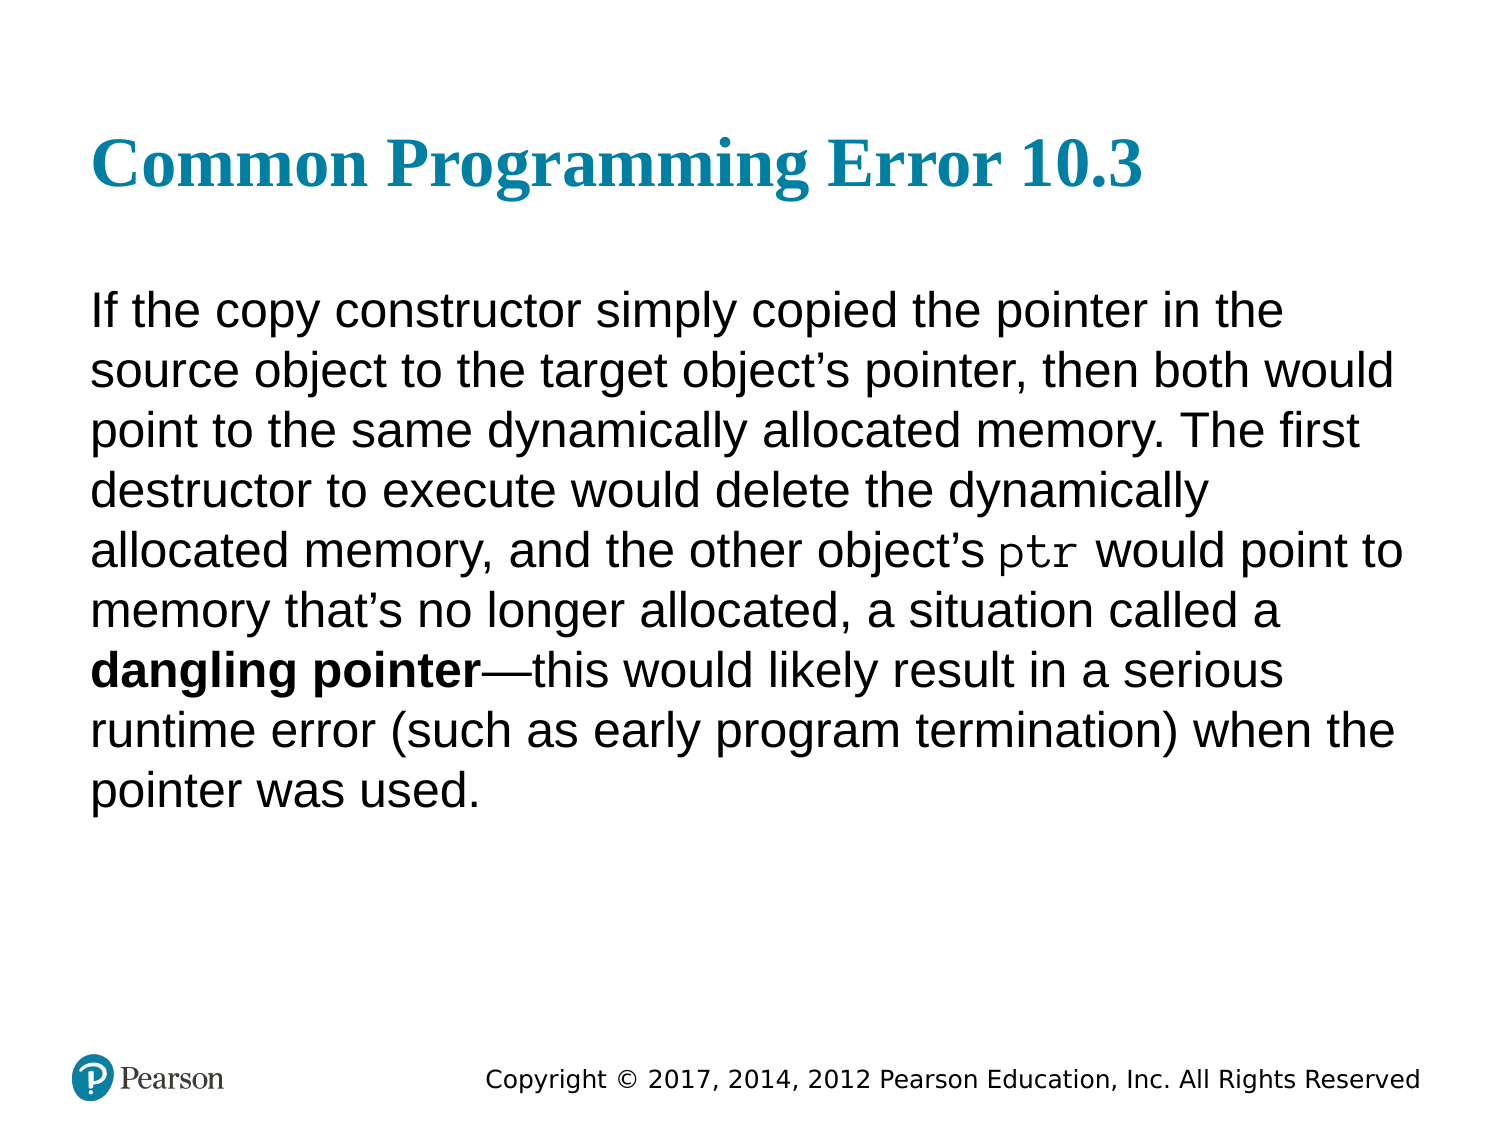

# Common Programming Error 10.3
If the copy constructor simply copied the pointer in the source object to the target object’s pointer, then both would point to the same dynamically allocated memory. The first destructor to execute would delete the dynamically allocated memory, and the other object’s ptr would point to memory that’s no longer allocated, a situation called a dangling pointer—this would likely result in a serious runtime error (such as early program termination) when the pointer was used.